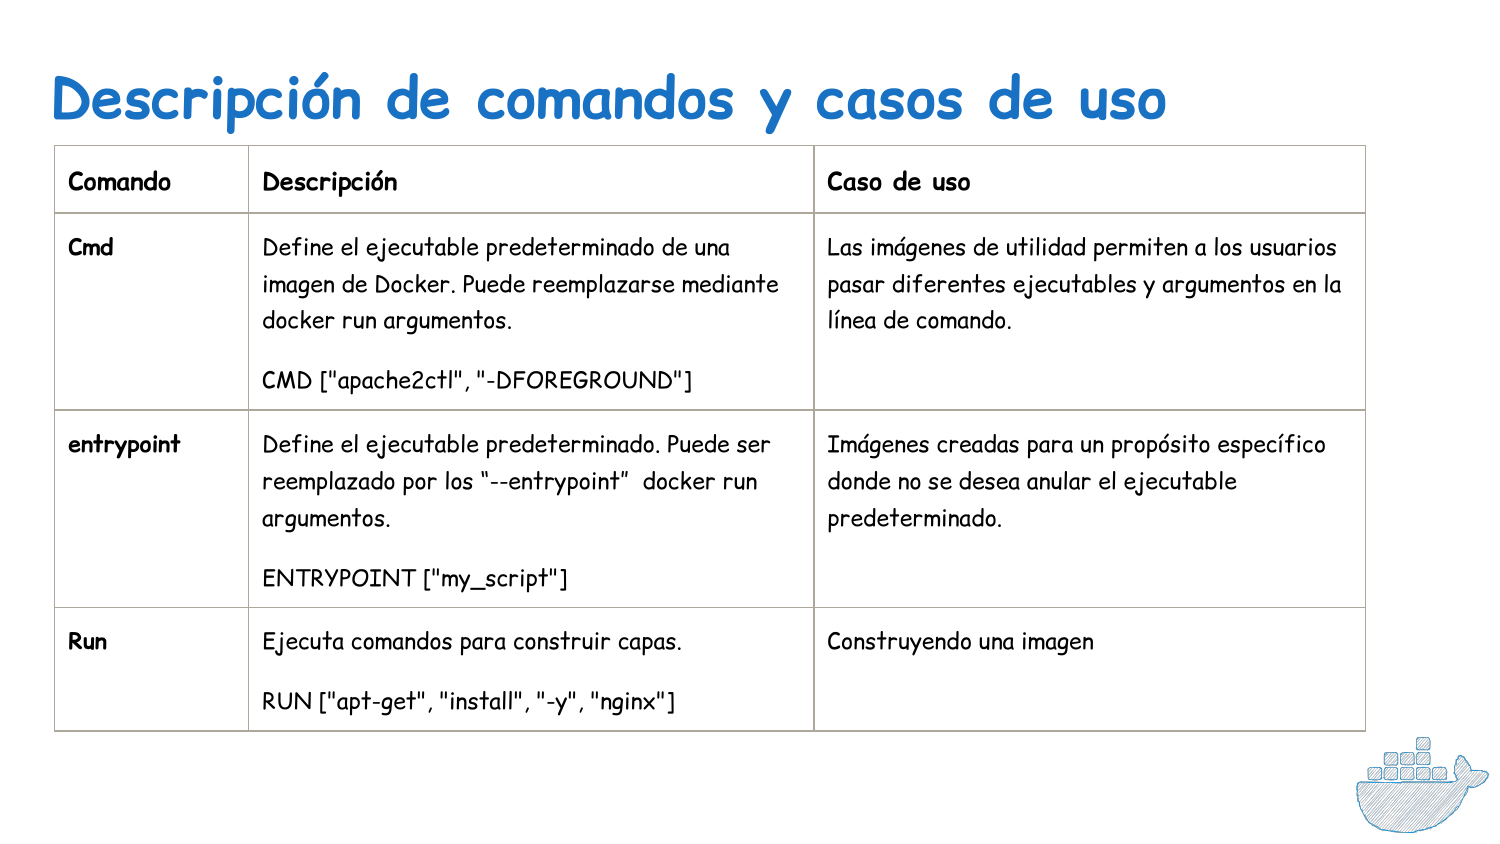

Descripción de comandos y casos de uso
| Comando | Descripción | Caso de uso |
| --- | --- | --- |
| Cmd | Define el ejecutable predeterminado de una imagen de Docker. Puede reemplazarse mediante docker run argumentos. CMD ["apache2ctl", "-DFOREGROUND"] | Las imágenes de utilidad permiten a los usuarios pasar diferentes ejecutables y argumentos en la línea de comando. |
| entrypoint | Define el ejecutable predeterminado. Puede ser reemplazado por los “--entrypoint” docker run argumentos. ENTRYPOINT ["my\_script"] | Imágenes creadas para un propósito específico donde no se desea anular el ejecutable predeterminado. |
| Run | Ejecuta comandos para construir capas. RUN ["apt-get", "install", "-y", "nginx"] | Construyendo una imagen |